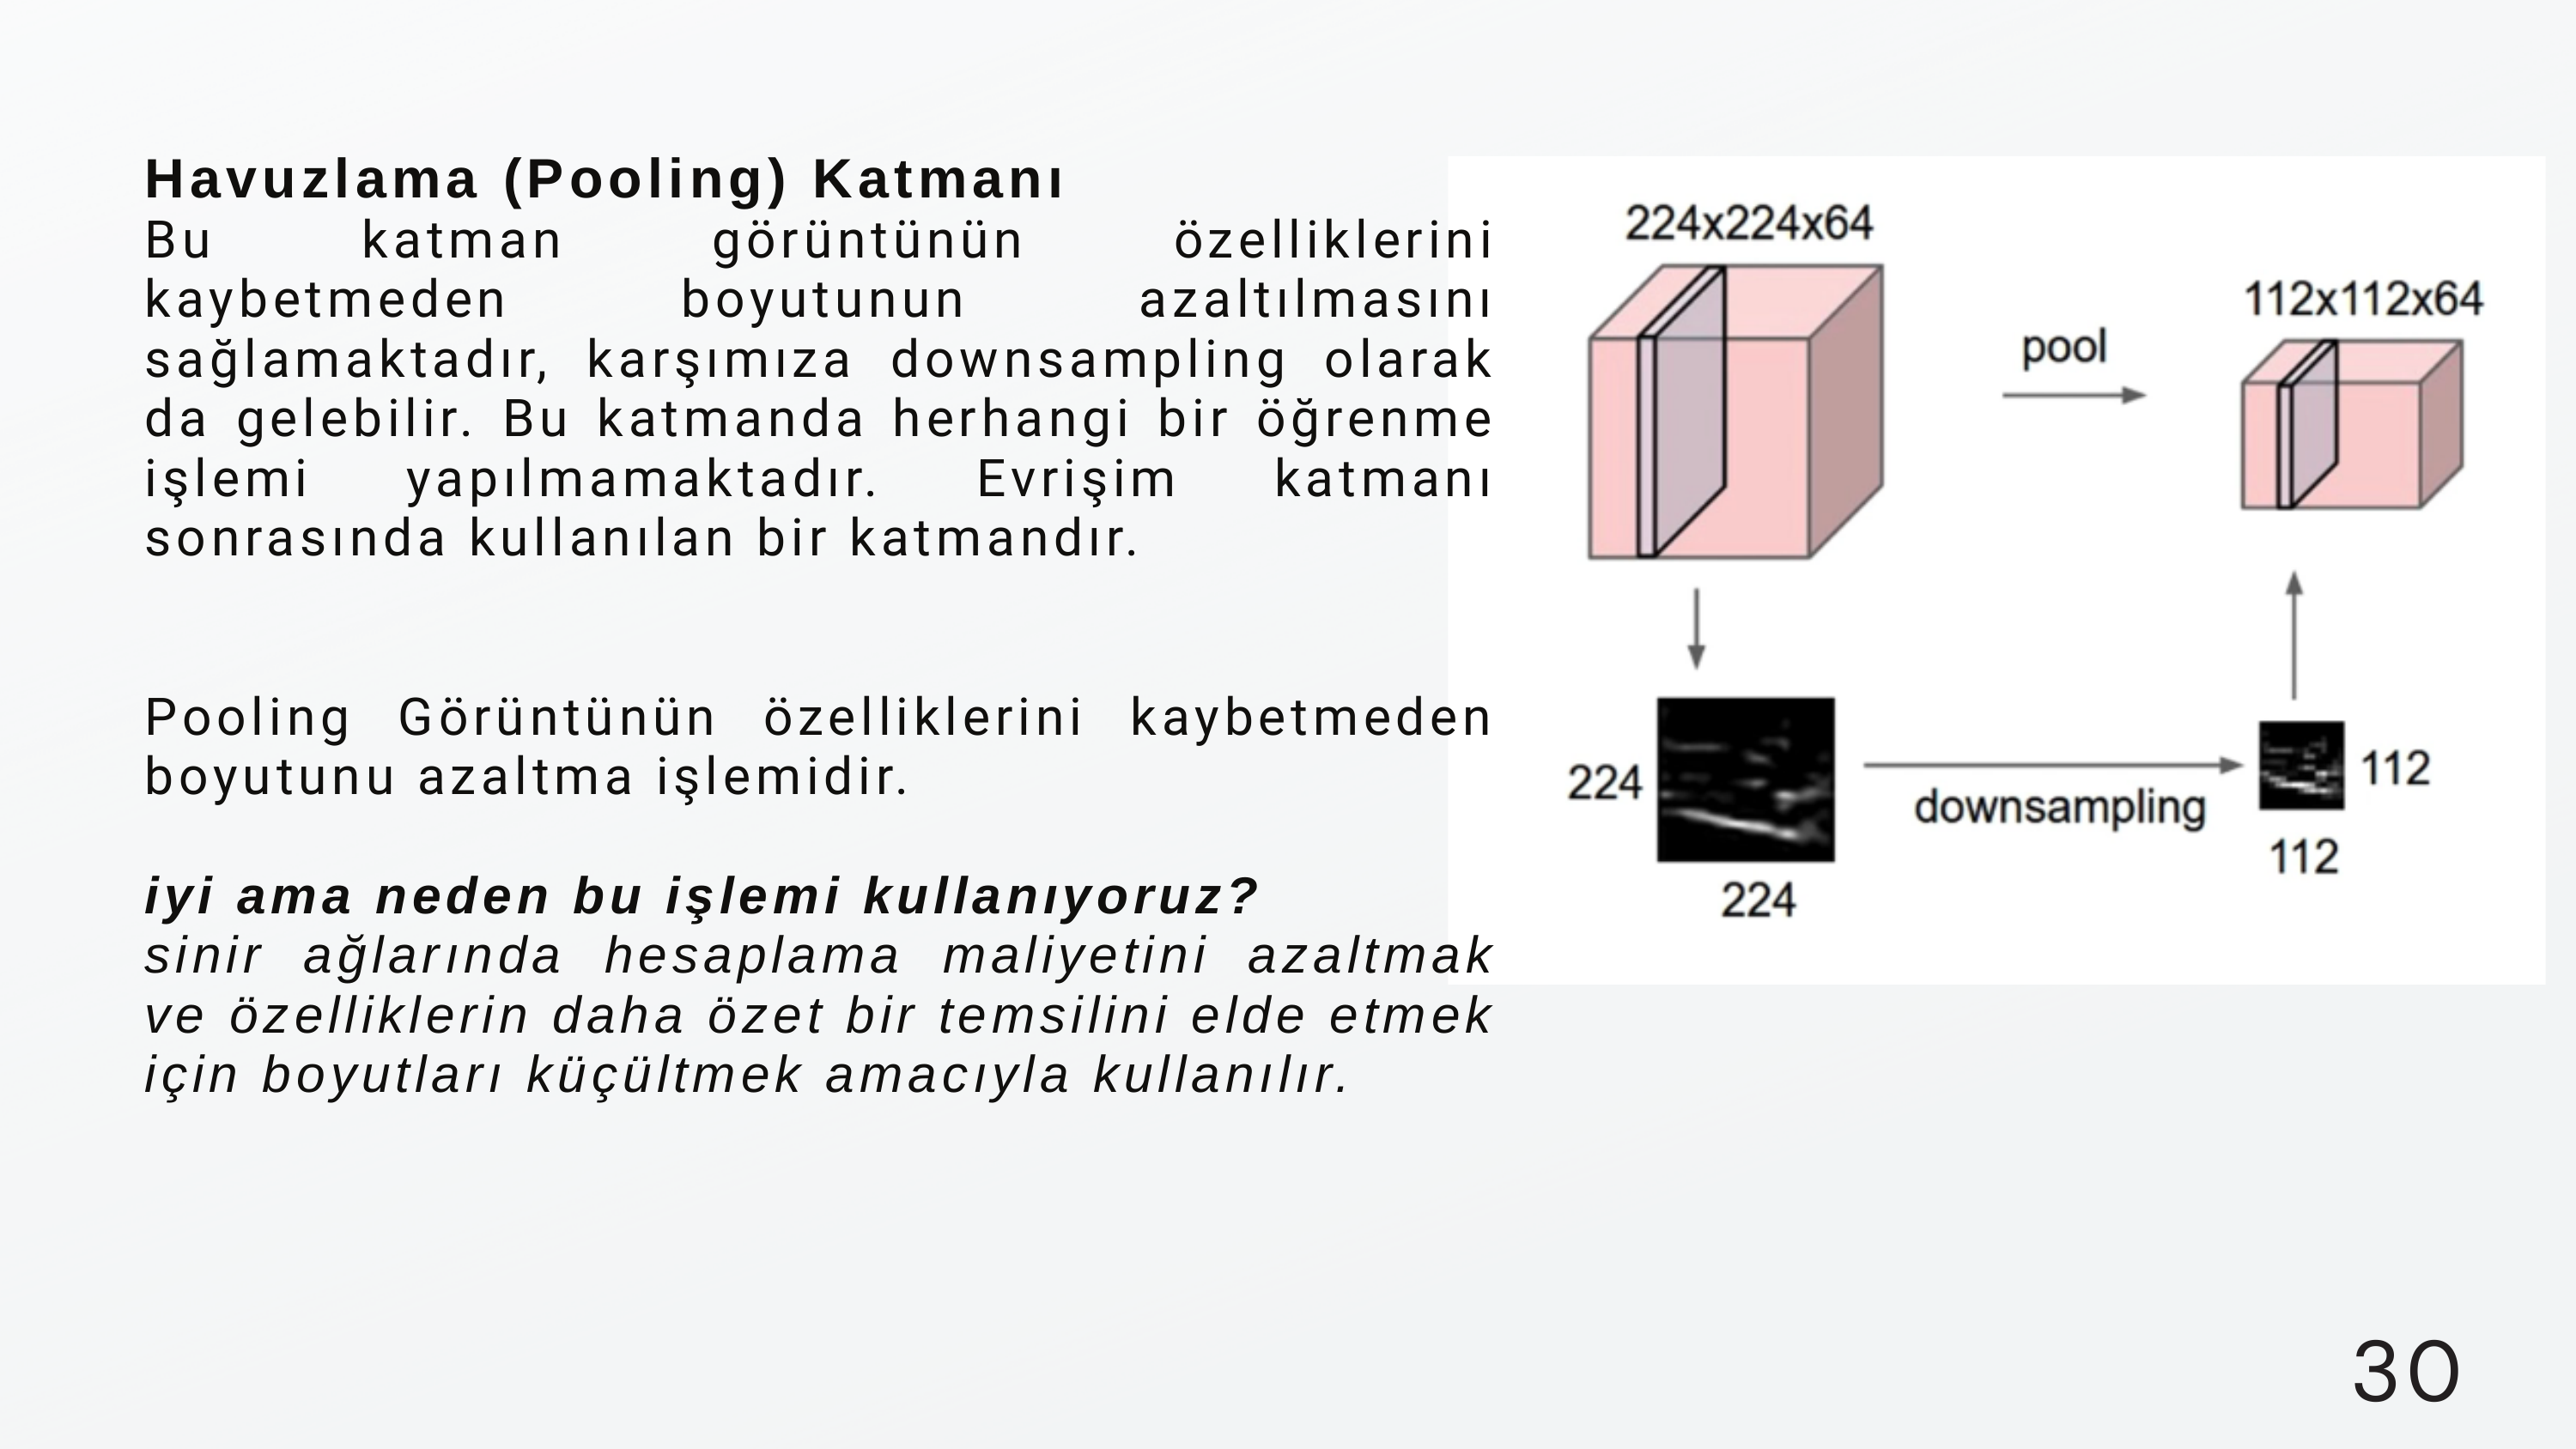

Havuzlama (Pooling) Katmanı
Bu katman görüntünün özelliklerini kaybetmeden boyutunun azaltılmasını sağlamaktadır, karşımıza downsampling olarak da gelebilir. Bu katmanda herhangi bir öğrenme işlemi yapılmamaktadır. Evrişim katmanı sonrasında kullanılan bir katmandır.

Pooling Görüntünün özelliklerini kaybetmeden boyutunu azaltma işlemidir.

iyi ama neden bu işlemi kullanıyoruz?
sinir ağlarında hesaplama maliyetini azaltmak ve özelliklerin daha özet bir temsilini elde etmek için boyutları küçültmek amacıyla kullanılır.

30